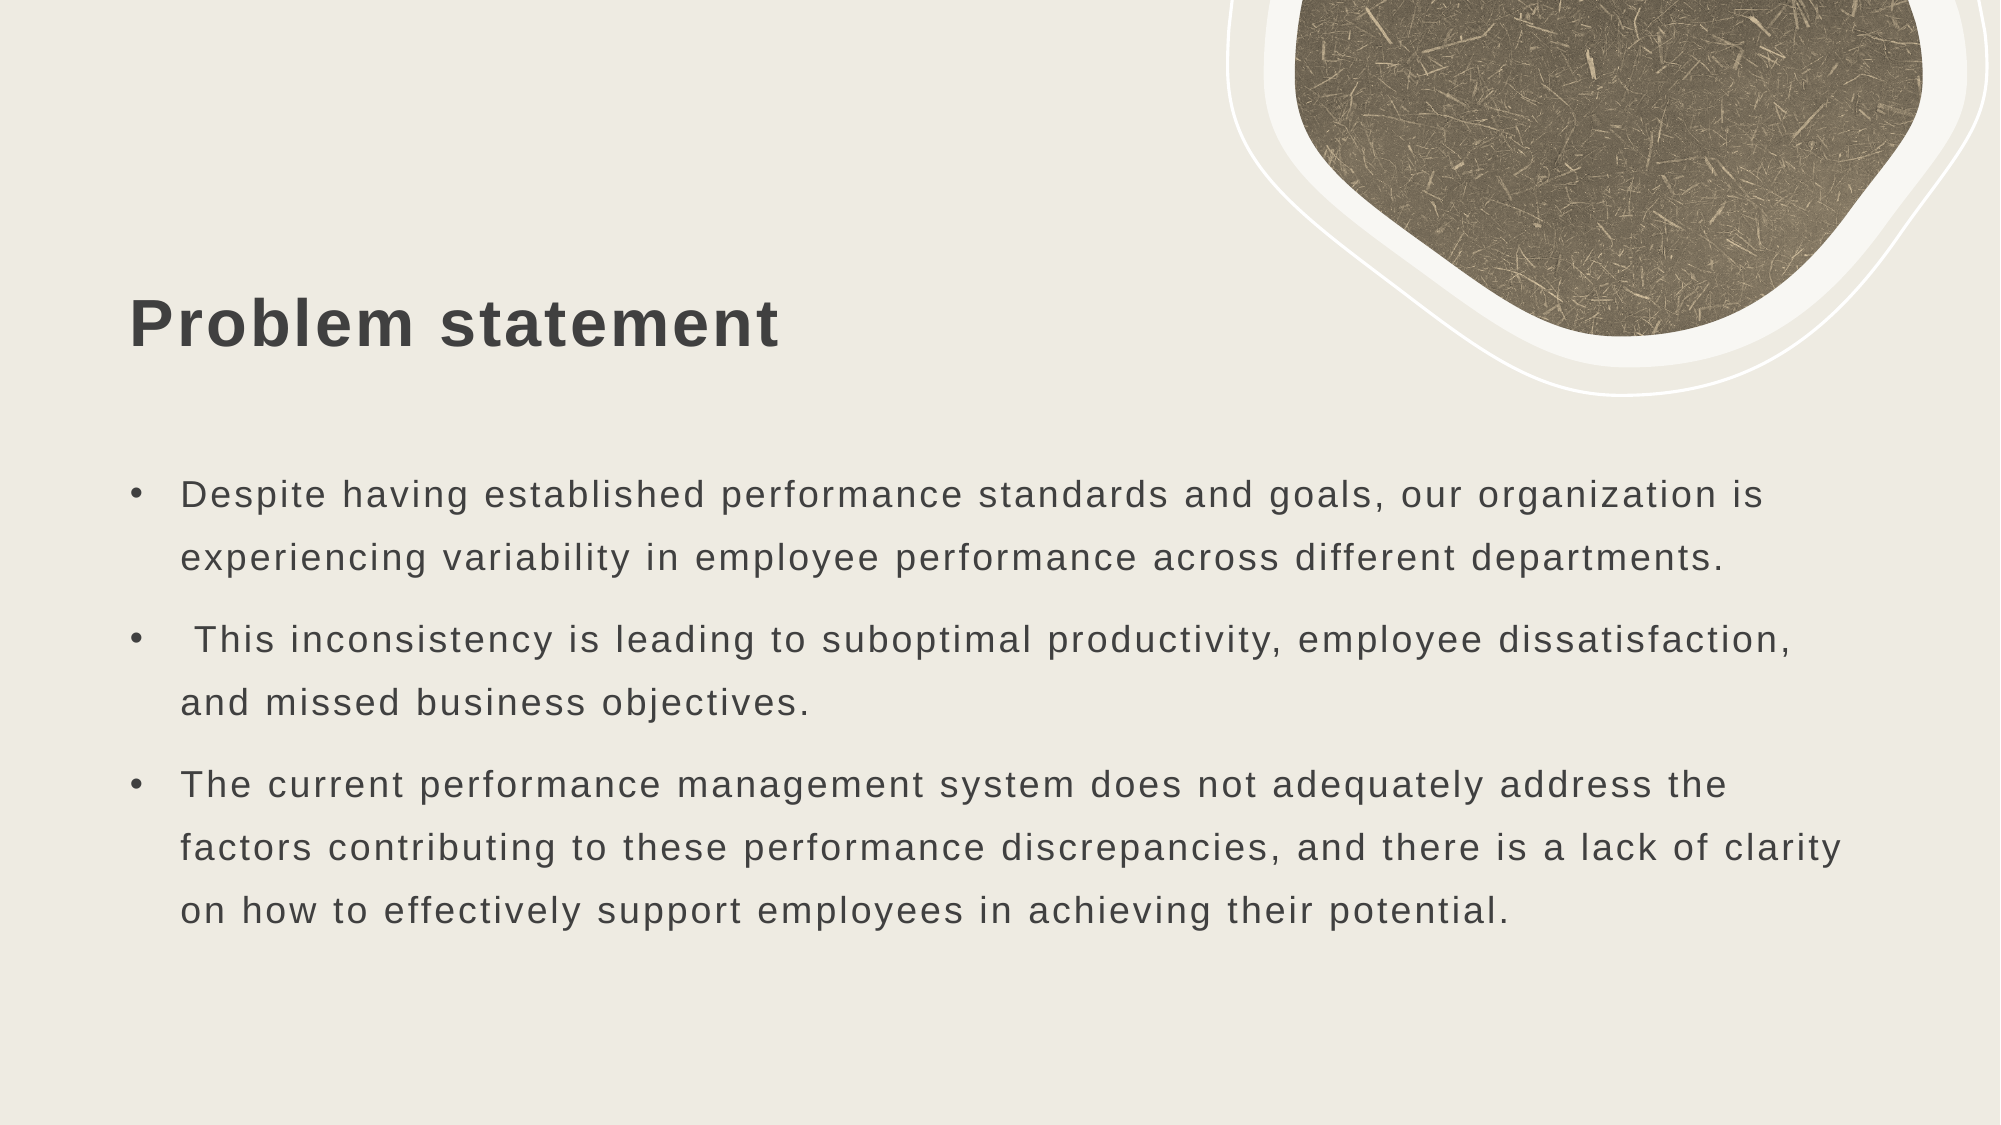

# Problem statement
Despite having established performance standards and goals, our organization is experiencing variability in employee performance across different departments.
 This inconsistency is leading to suboptimal productivity, employee dissatisfaction, and missed business objectives.
The current performance management system does not adequately address the factors contributing to these performance discrepancies, and there is a lack of clarity on how to effectively support employees in achieving their potential.